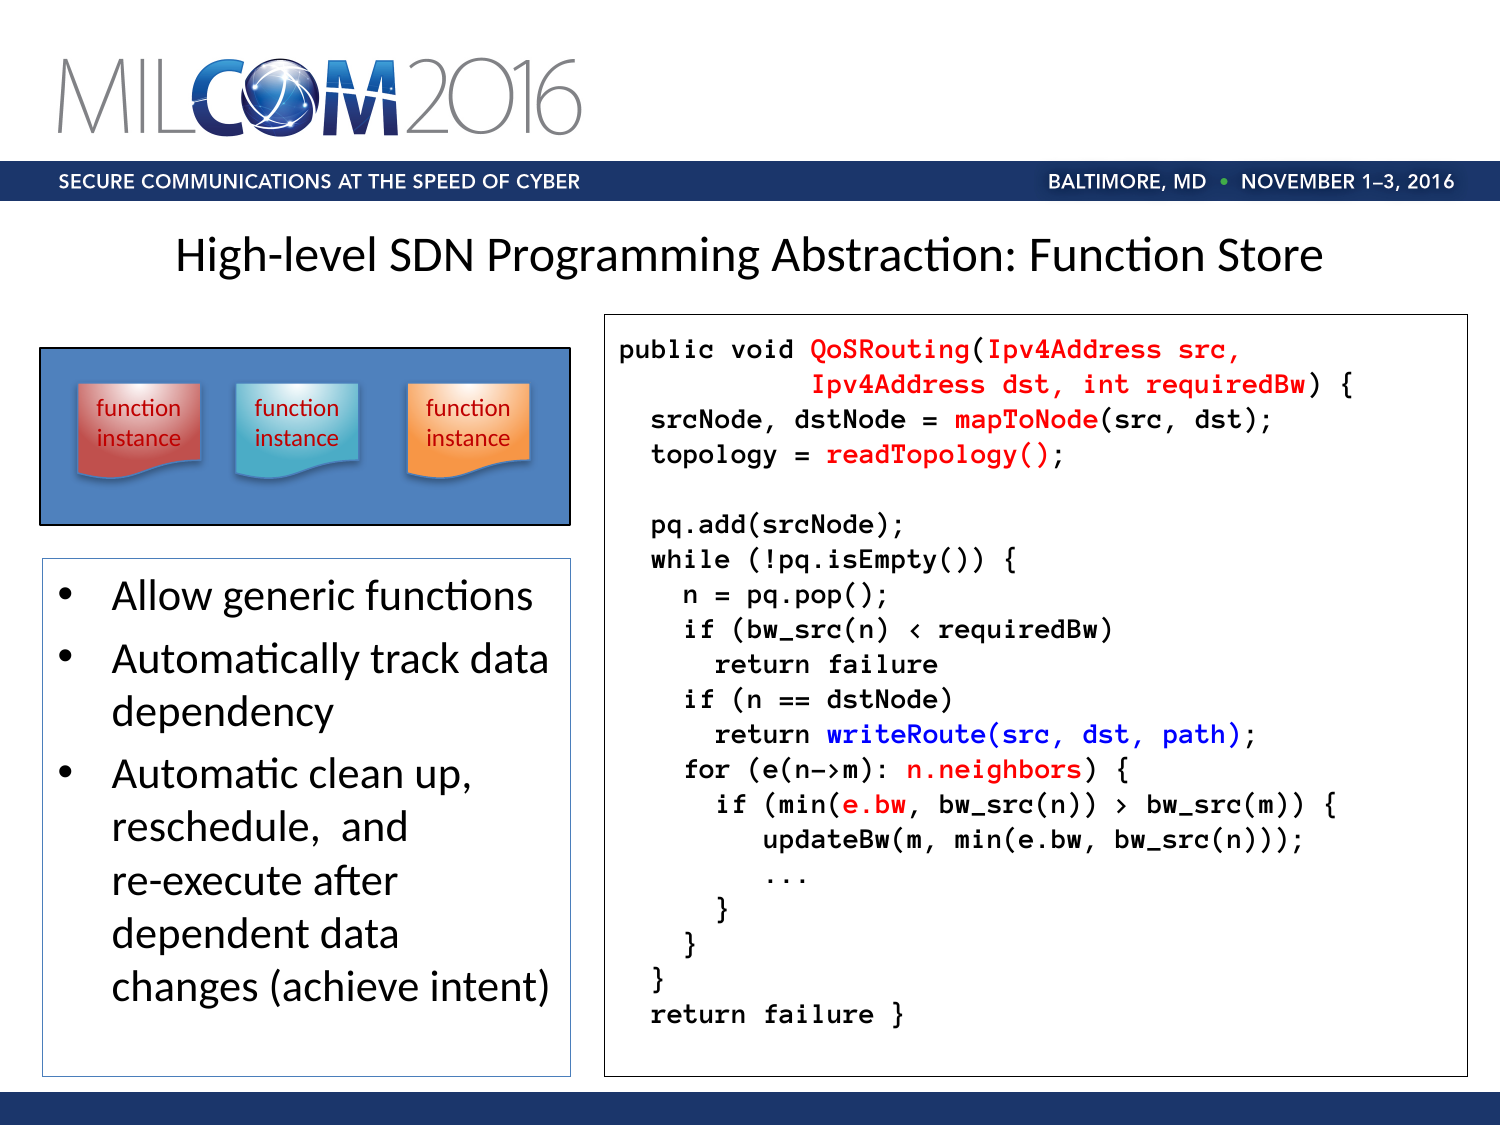

# High-level SDN Programming Abstraction: Function Store
public void QoSRouting(Ipv4Address src,
            Ipv4Address dst, int requiredBw) {
  srcNode, dstNode = mapToNode(src, dst);
  topology = readTopology();

  pq.add(srcNode);
  while (!pq.isEmpty()) {
    n = pq.pop();
    if (bw_src(n) < requiredBw)
      return failure
    if (n == dstNode)
      return writeRoute(src, dst, path);
    for (e(n->m): n.neighbors) {
      if (min(e.bw, bw_src(n)) > bw_src(m)) {
         updateBw(m, min(e.bw, bw_src(n)));
         ...
      }
    }
  }
  return failure }

function
instance
function
instance
function
instance
Allow generic functions
Automatically track data dependency
Automatic clean up, reschedule,  and
re-execute after dependent data changes (achieve intent)